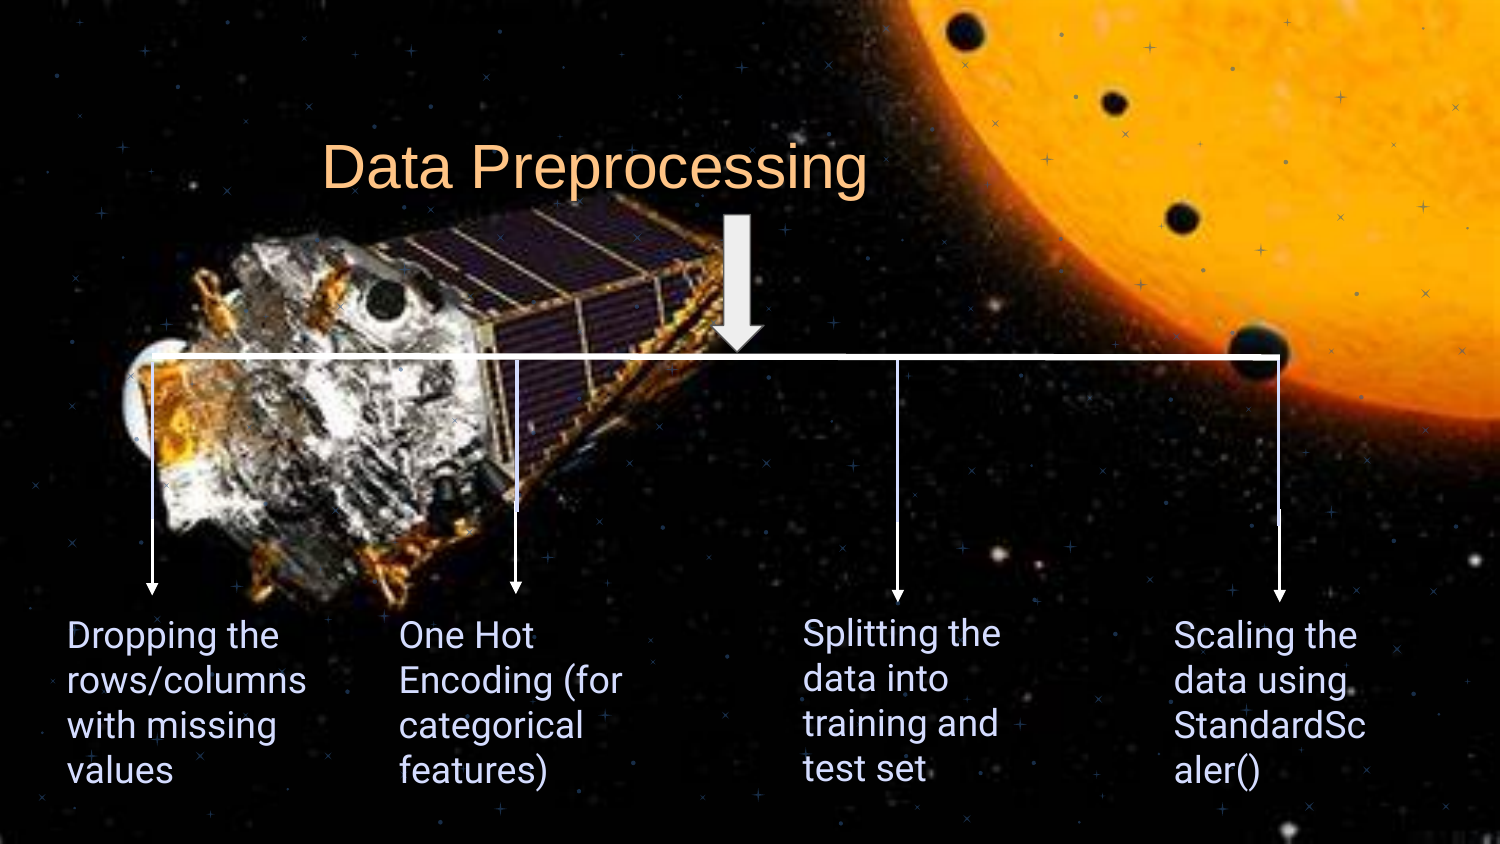

# Data Preprocessing

Splitting the data into training and test set
Dropping the rows/columns with missing values
One Hot Encoding (for categorical features)
Scaling the data using StandardScaler()